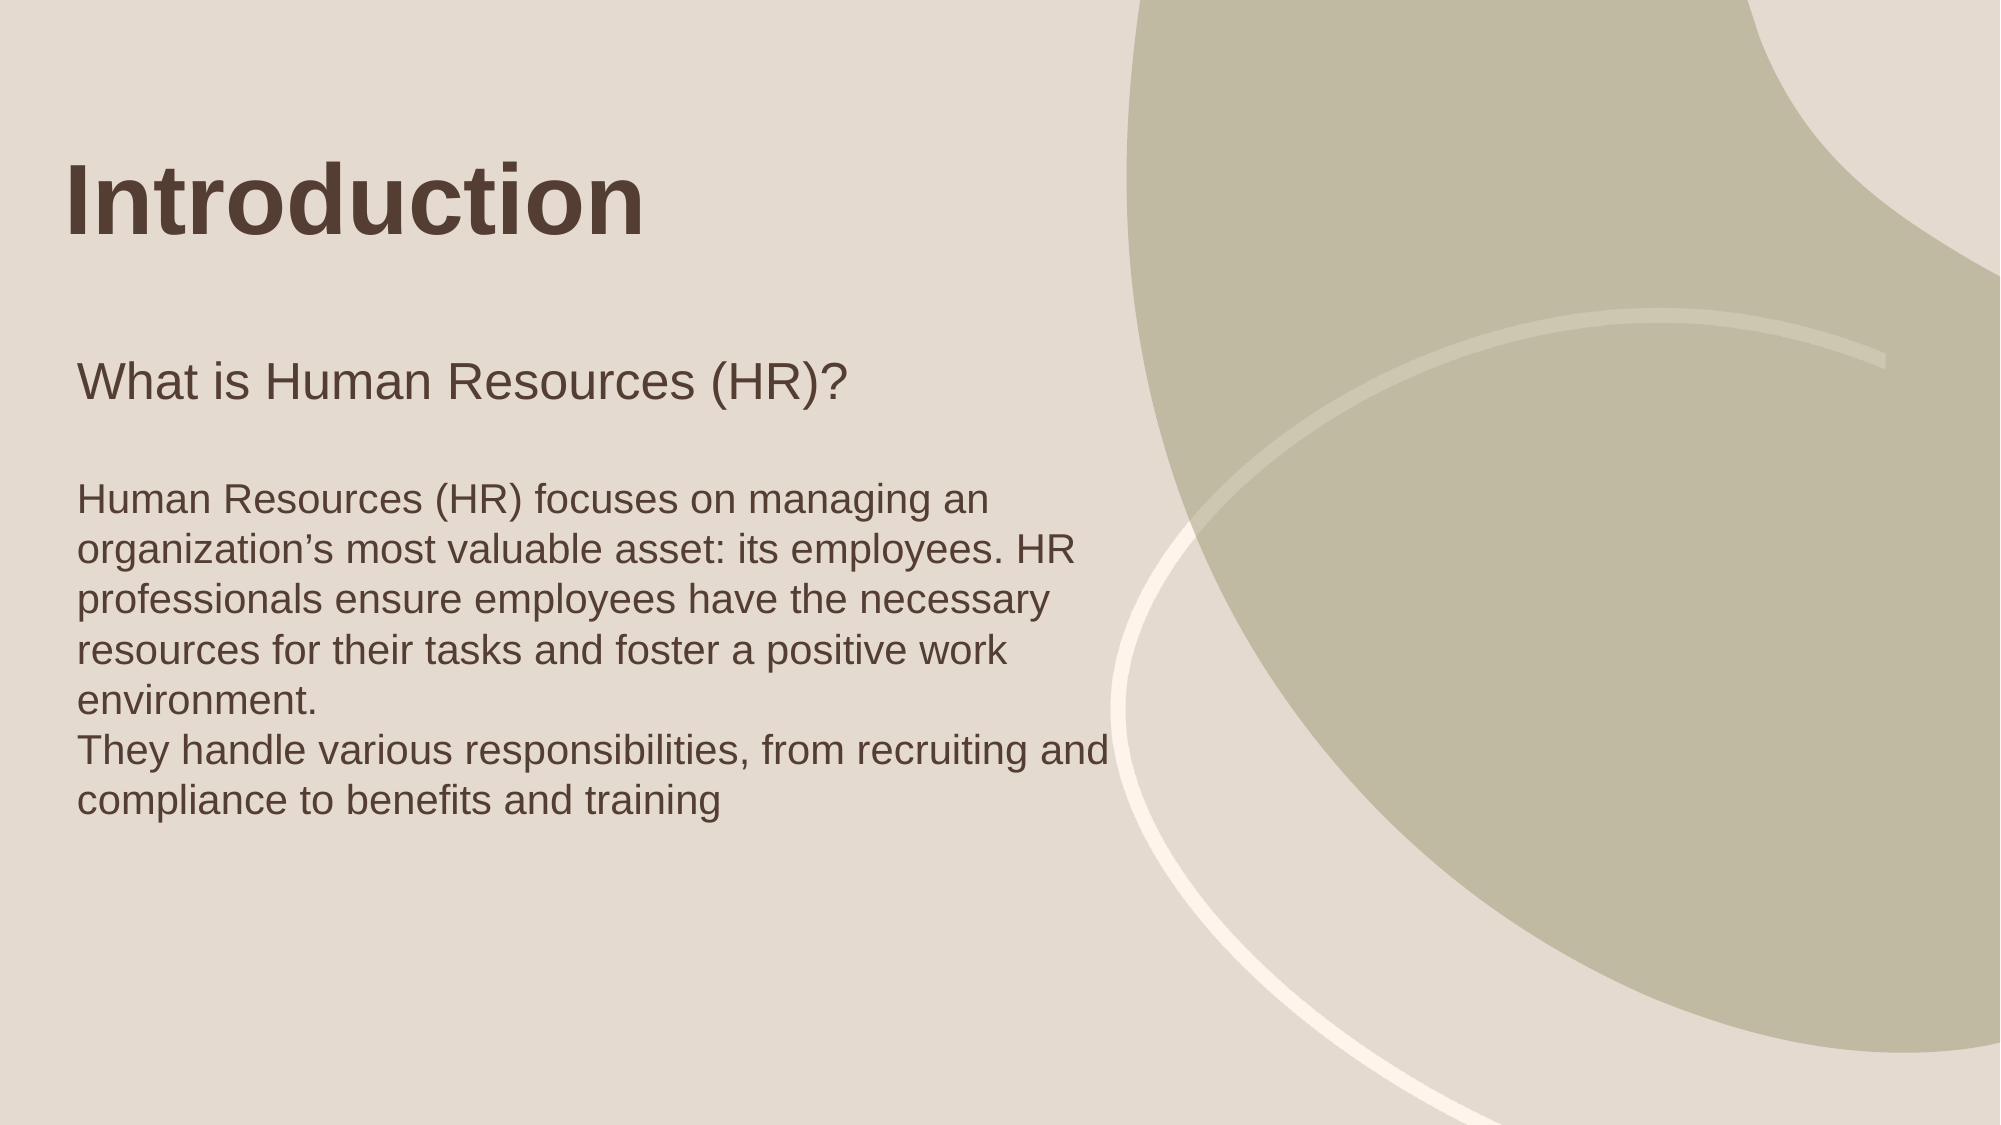

# Introduction
What is Human Resources (HR)?
Human Resources (HR) focuses on managing an organization’s most valuable asset: its employees. HR professionals ensure employees have the necessary resources for their tasks and foster a positive work environment.
They handle various responsibilities, from recruiting and compliance to benefits and training